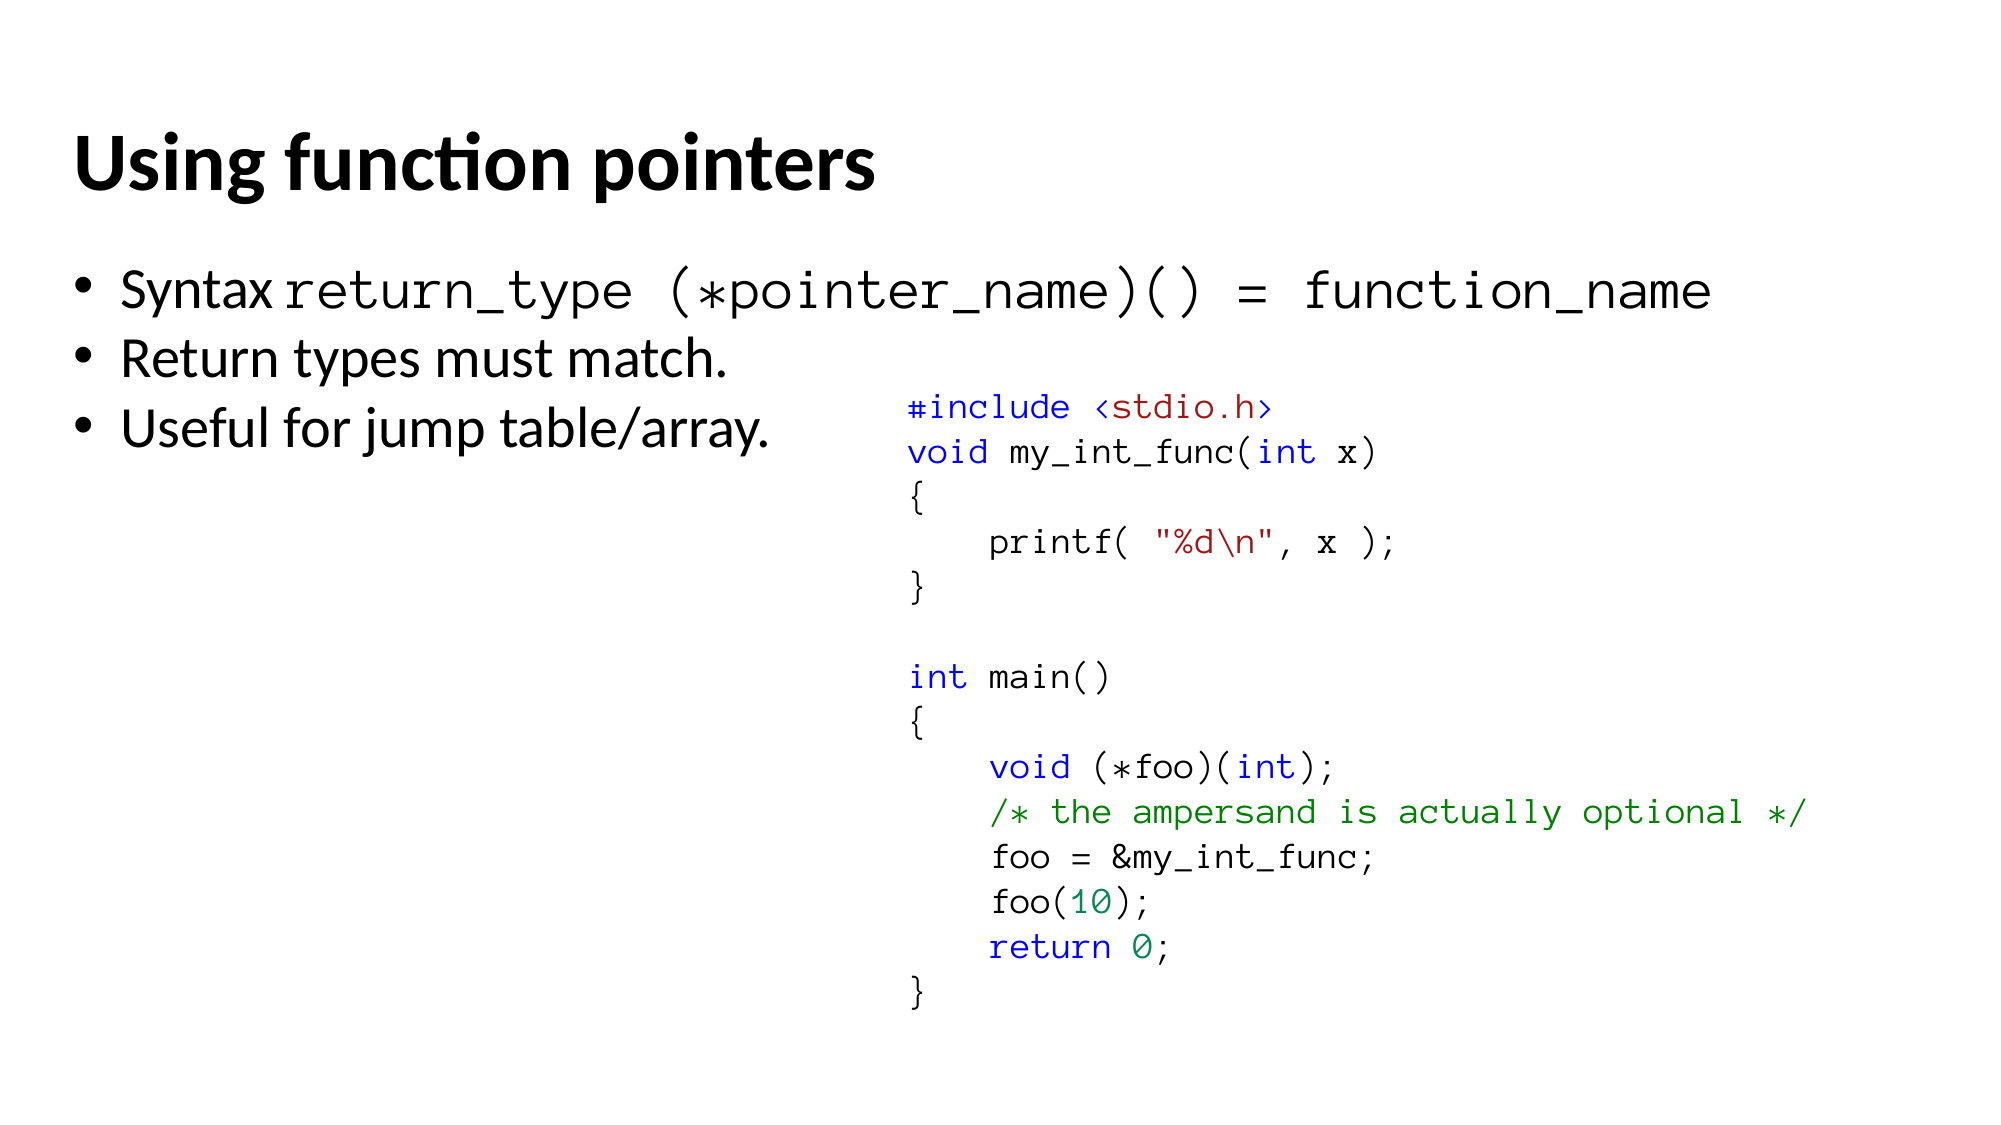

Using function pointers
Syntax return_type (*pointer_name)() = function_name
Return types must match.
Useful for jump table/array.
#include <stdio.h>
void my_int_func(int x)
{
    printf( "%d\n", x );
}
int main()
{
    void (*foo)(int);
    /* the ampersand is actually optional */
    foo = &my_int_func;
    foo(10);
    return 0;
}